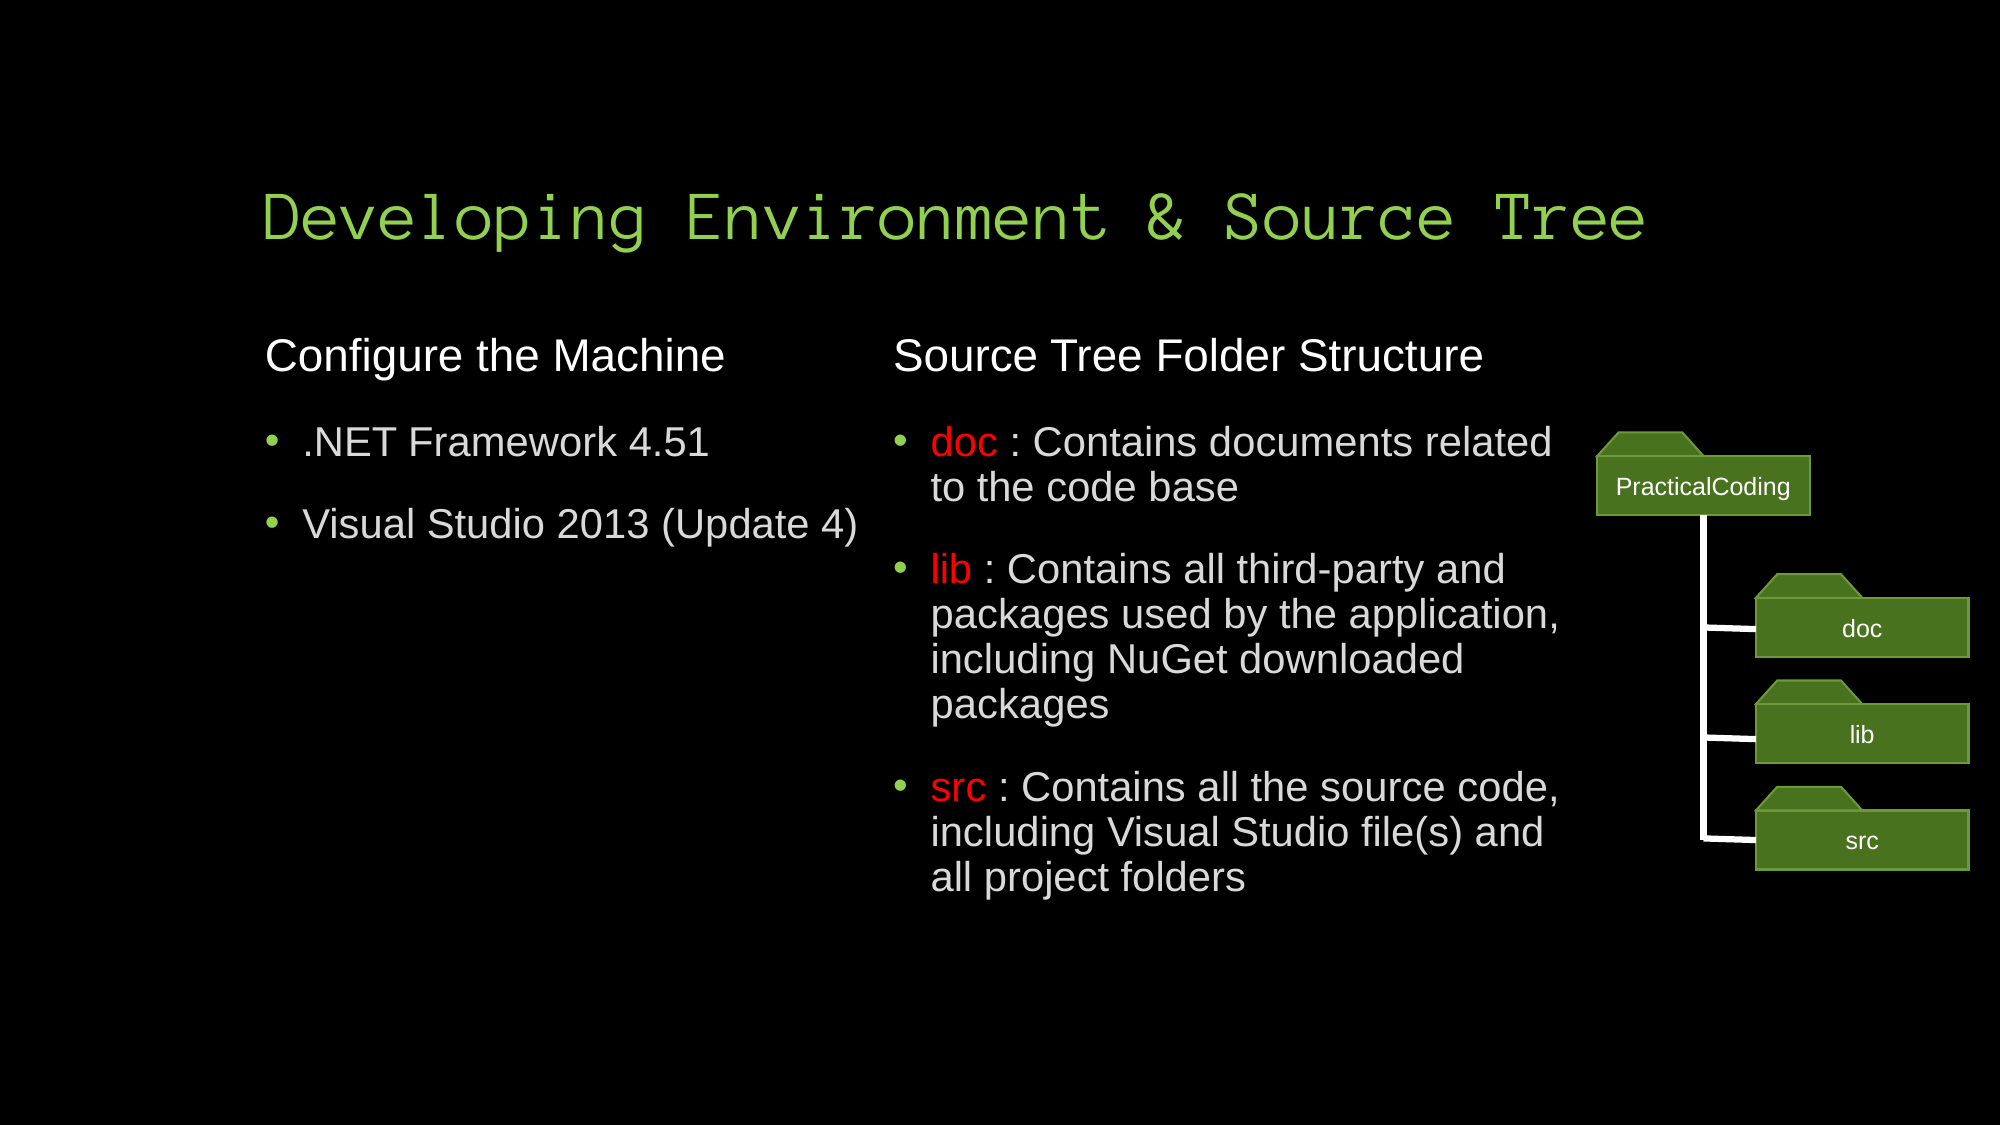

# Developing Environment & Source Tree
Configure the Machine
Source Tree Folder Structure
doc : Contains documents related to the code base
lib : Contains all third-party and packages used by the application, including NuGet downloaded packages
src : Contains all the source code, including Visual Studio file(s) and all project folders
.NET Framework 4.51
Visual Studio 2013 (Update 4)

PracticalCoding

doc

lib

src